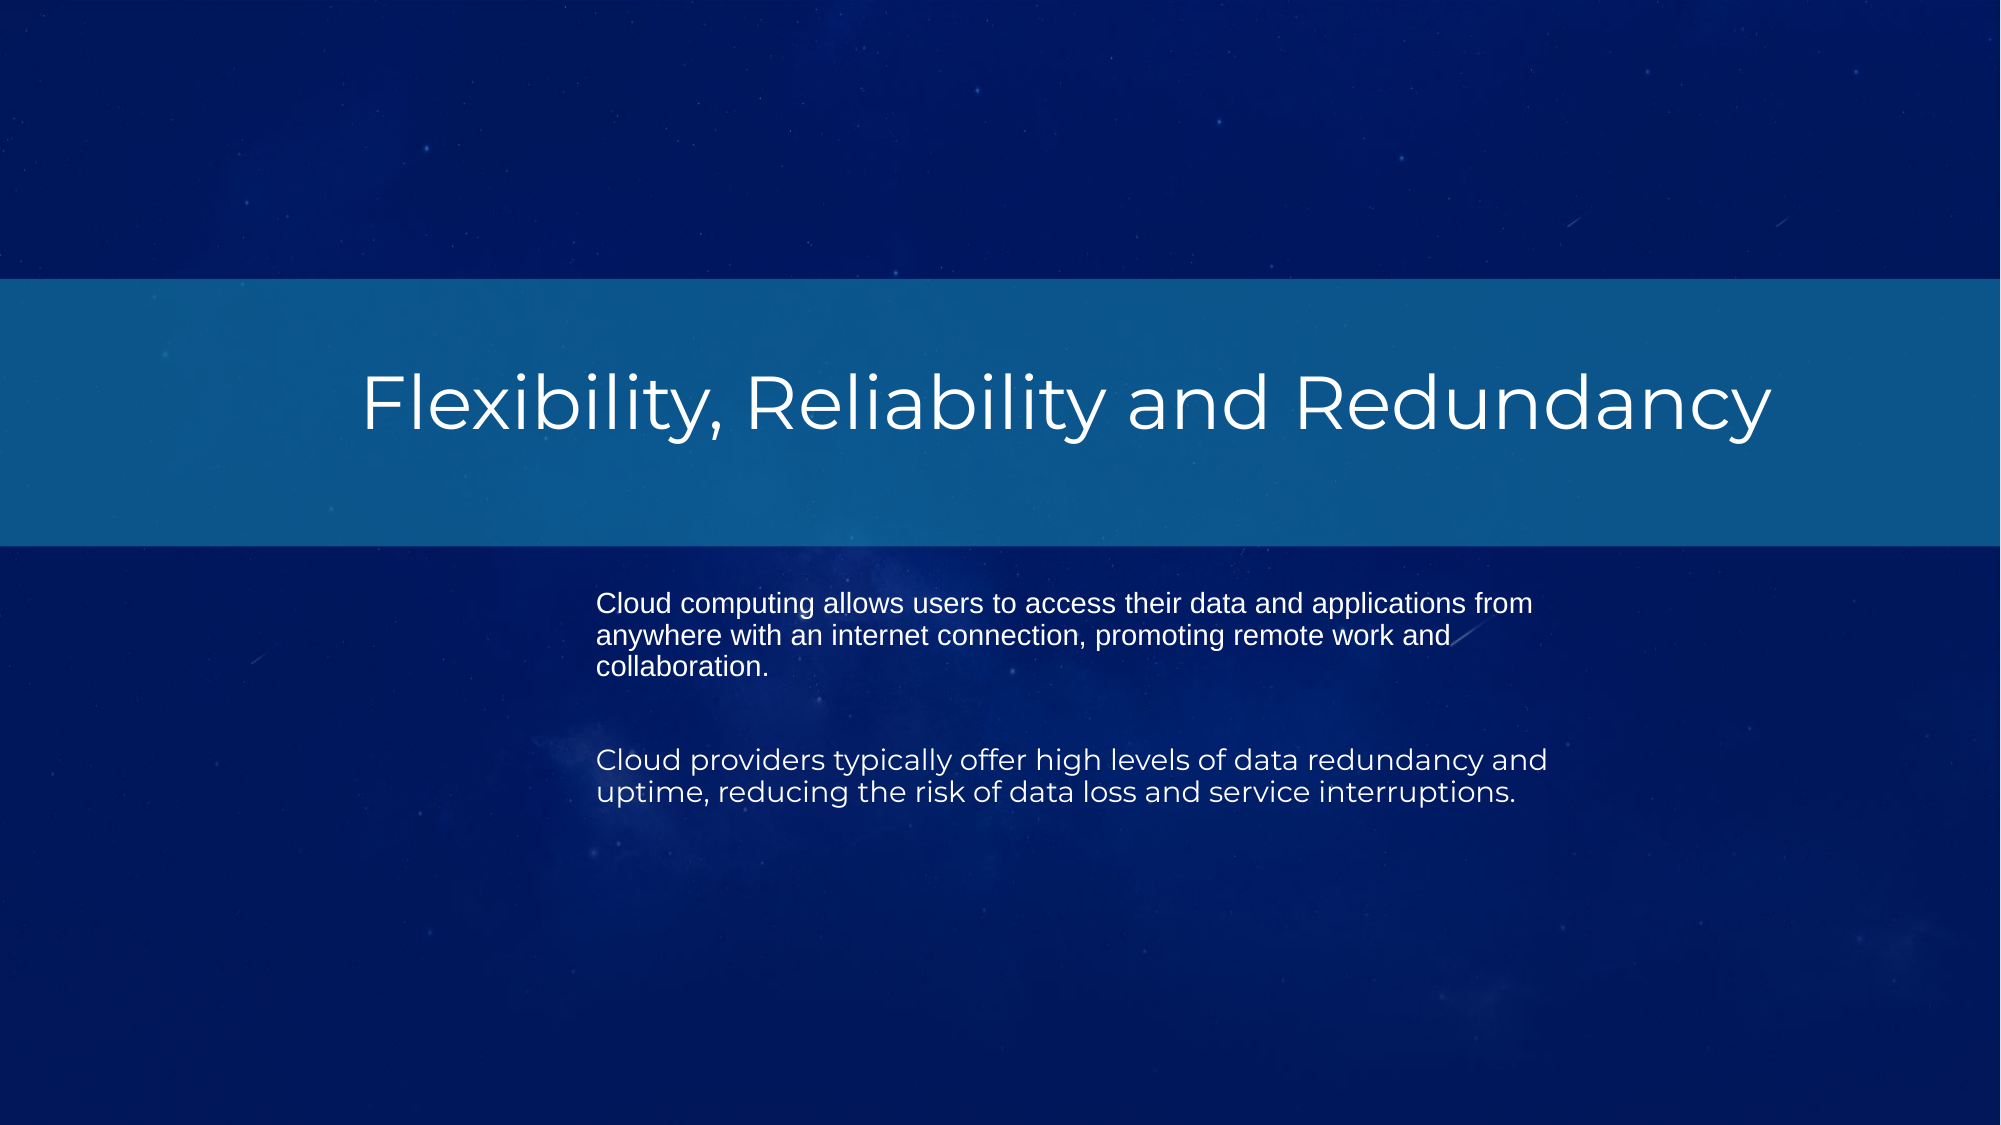

Flexibility, Reliability and Redundancy
Cloud computing allows users to access their data and applications from anywhere with an internet connection, promoting remote work and collaboration.

Cloud providers typically offer high levels of data redundancy and uptime, reducing the risk of data loss and service interruptions.